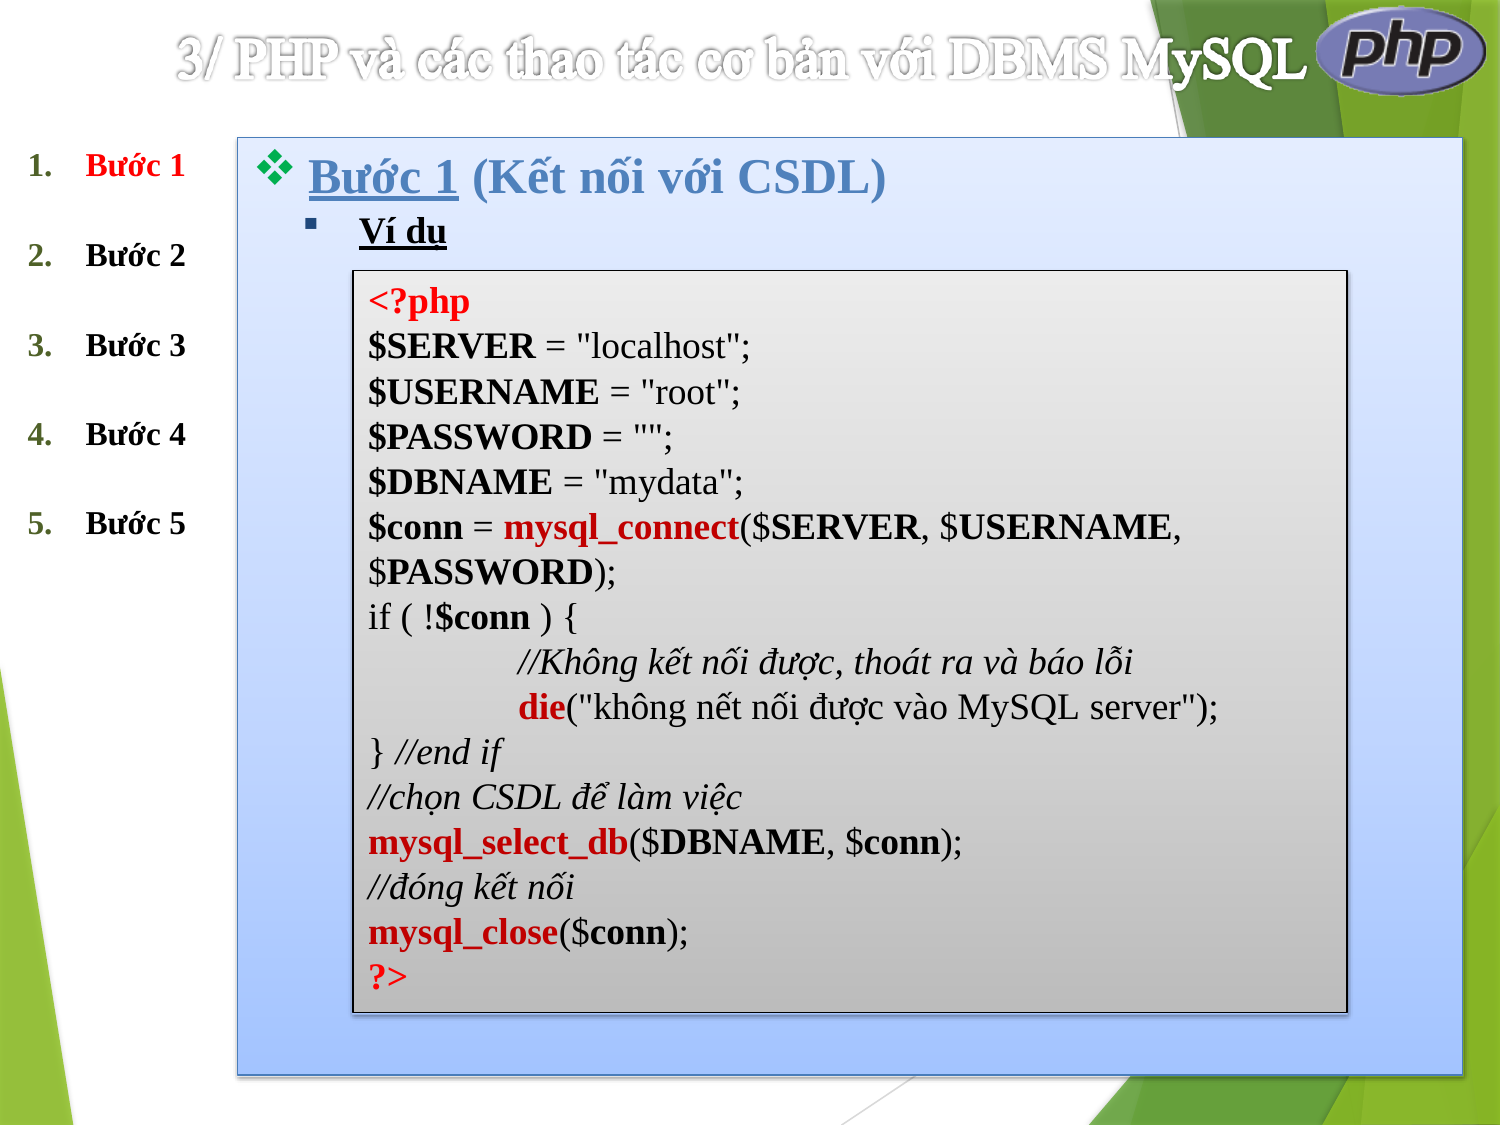

Bước 1 (Kết nối với CSDL)
Ví dụ
1.	Bước 1
2.	Bước 2

<?php
$SERVER = "localhost";
$USERNAME = "root";
$PASSWORD = "";
$DBNAME = "mydata";
$conn = mysql_connect($SERVER, $USERNAME,
$PASSWORD);
if ( !$conn ) {
//Không kết nối được, thoát ra và báo lỗi
die("không nết nối được vào MySQL server");
} //end if
//chọn CSDL để làm việc
mysql_select_db($DBNAME, $conn);
//đóng kết nối
mysql_close($conn);
?>
3.	Bước 3
4.	Bước 4
5.	Bước 5